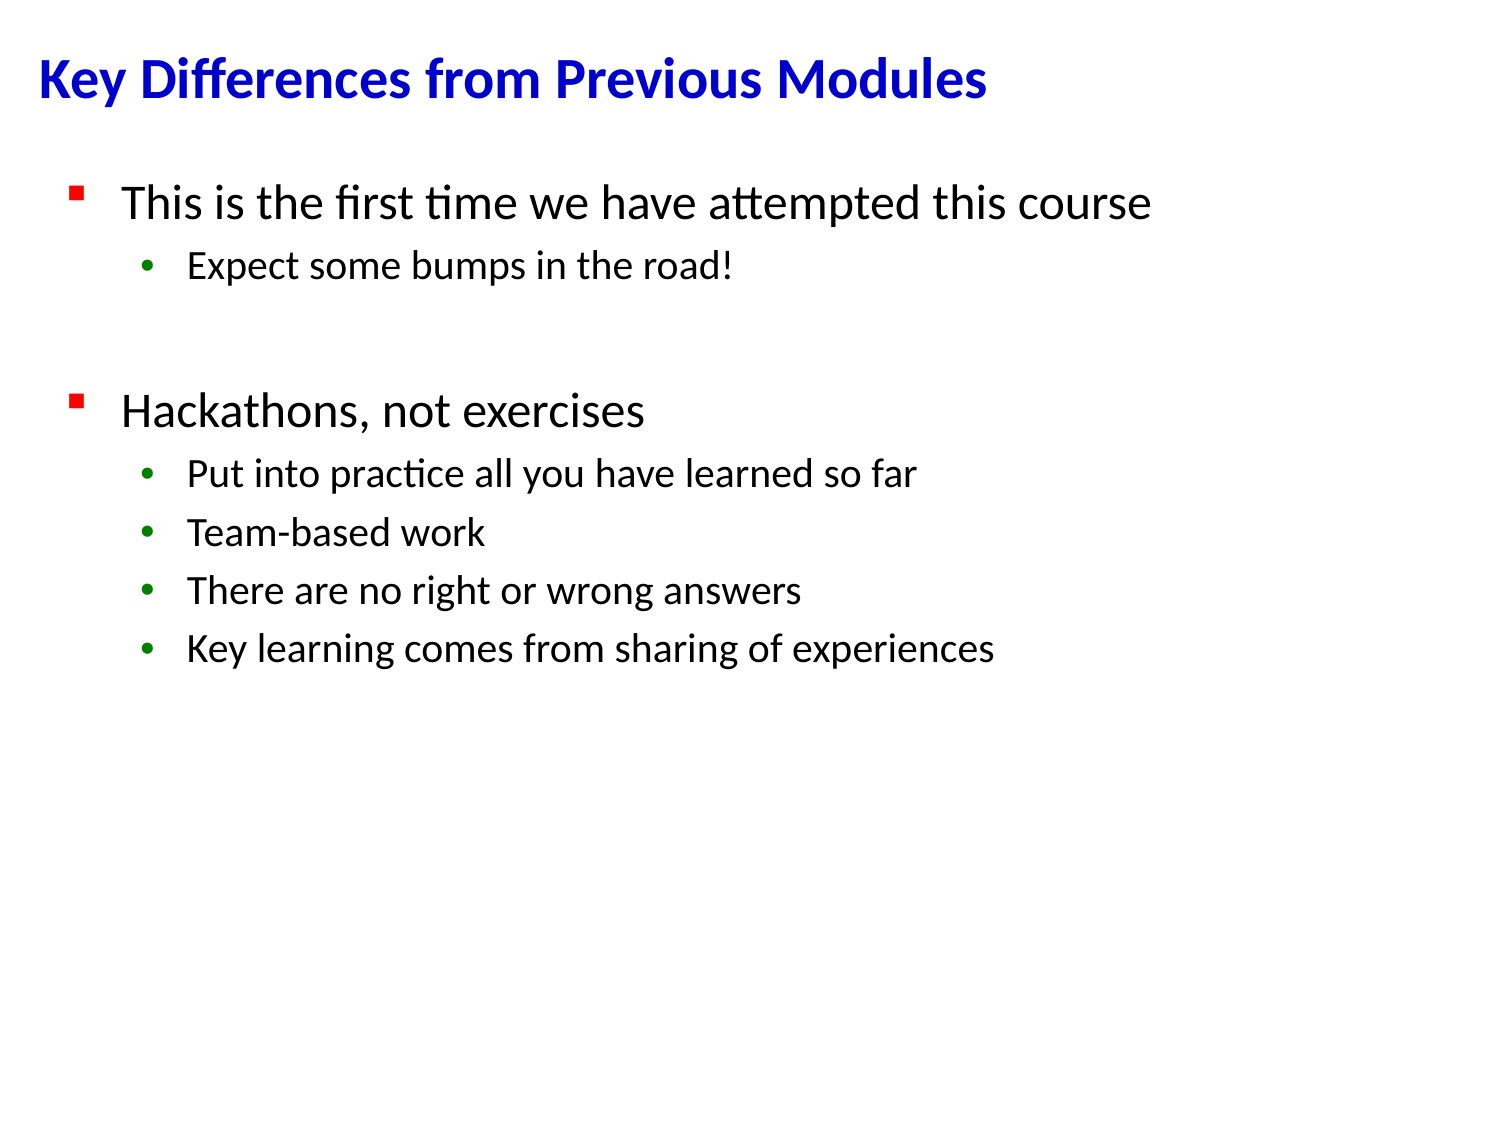

# Key Differences from Previous Modules
This is the first time we have attempted this course
Expect some bumps in the road!

Hackathons, not exercises
Put into practice all you have learned so far
Team-based work
There are no right or wrong answers
Key learning comes from sharing of experiences